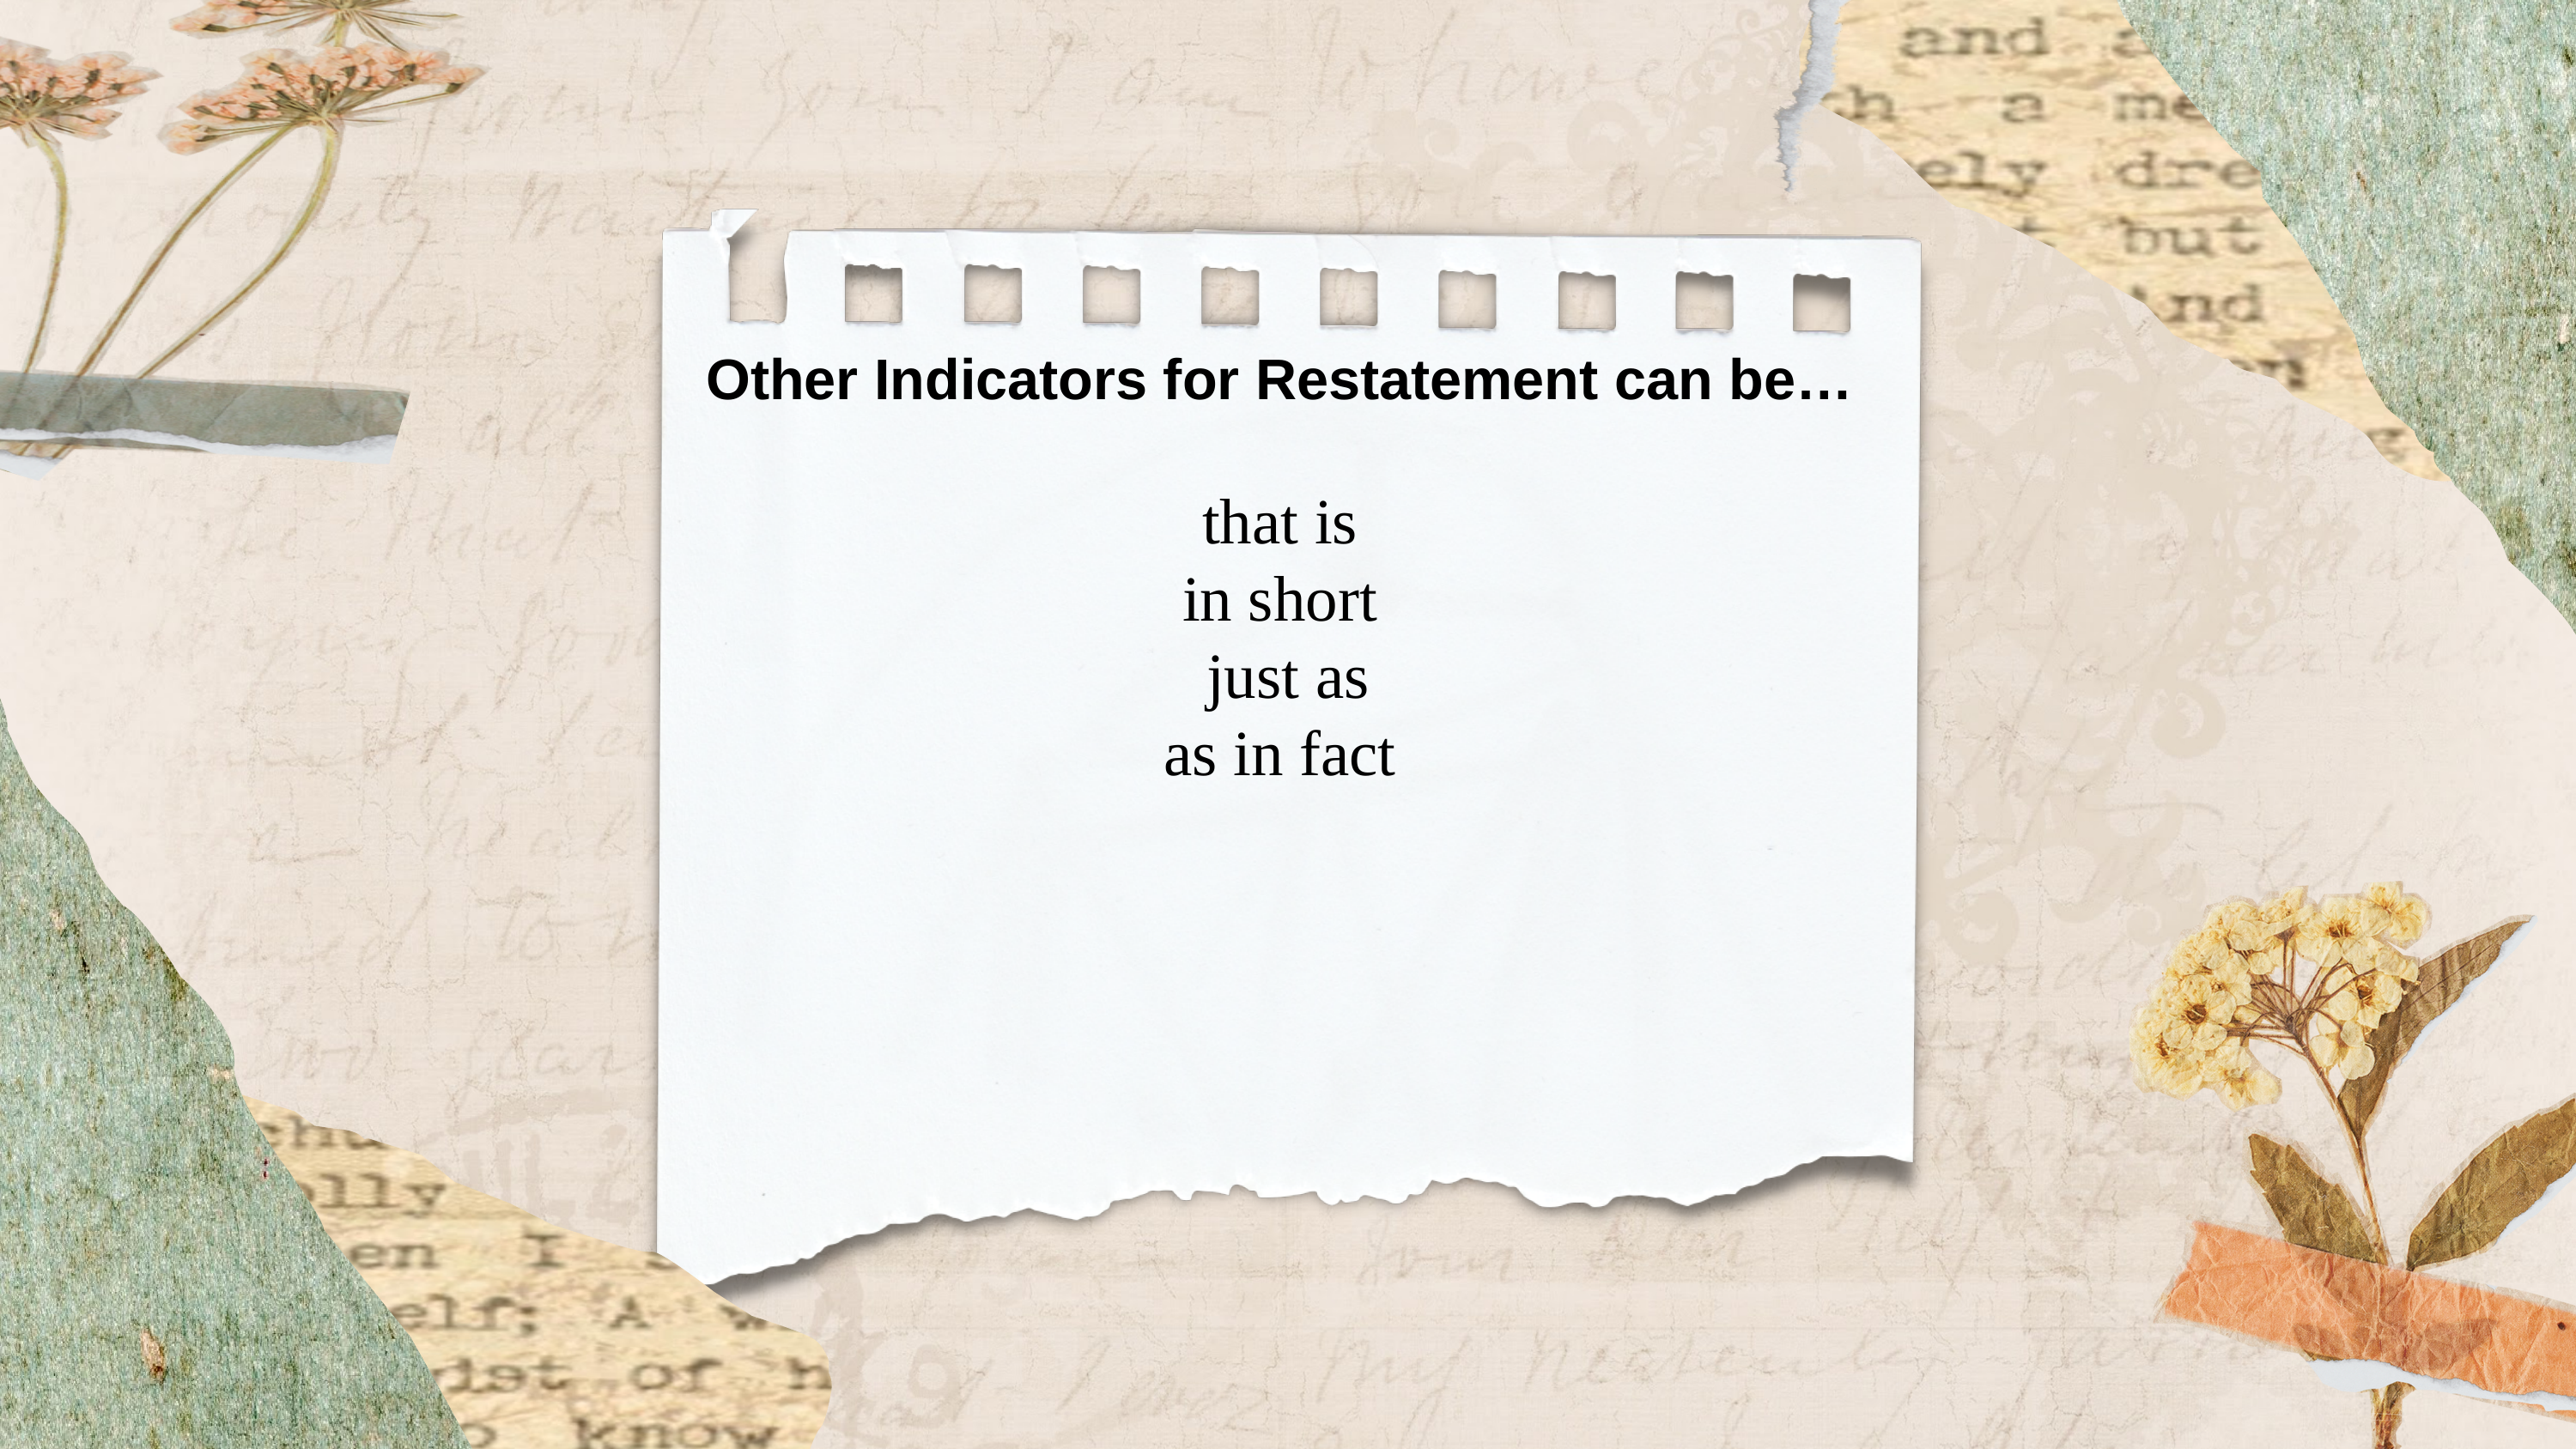

Other Indicators for Restatement can be…

that is
in short
just as
as in fact